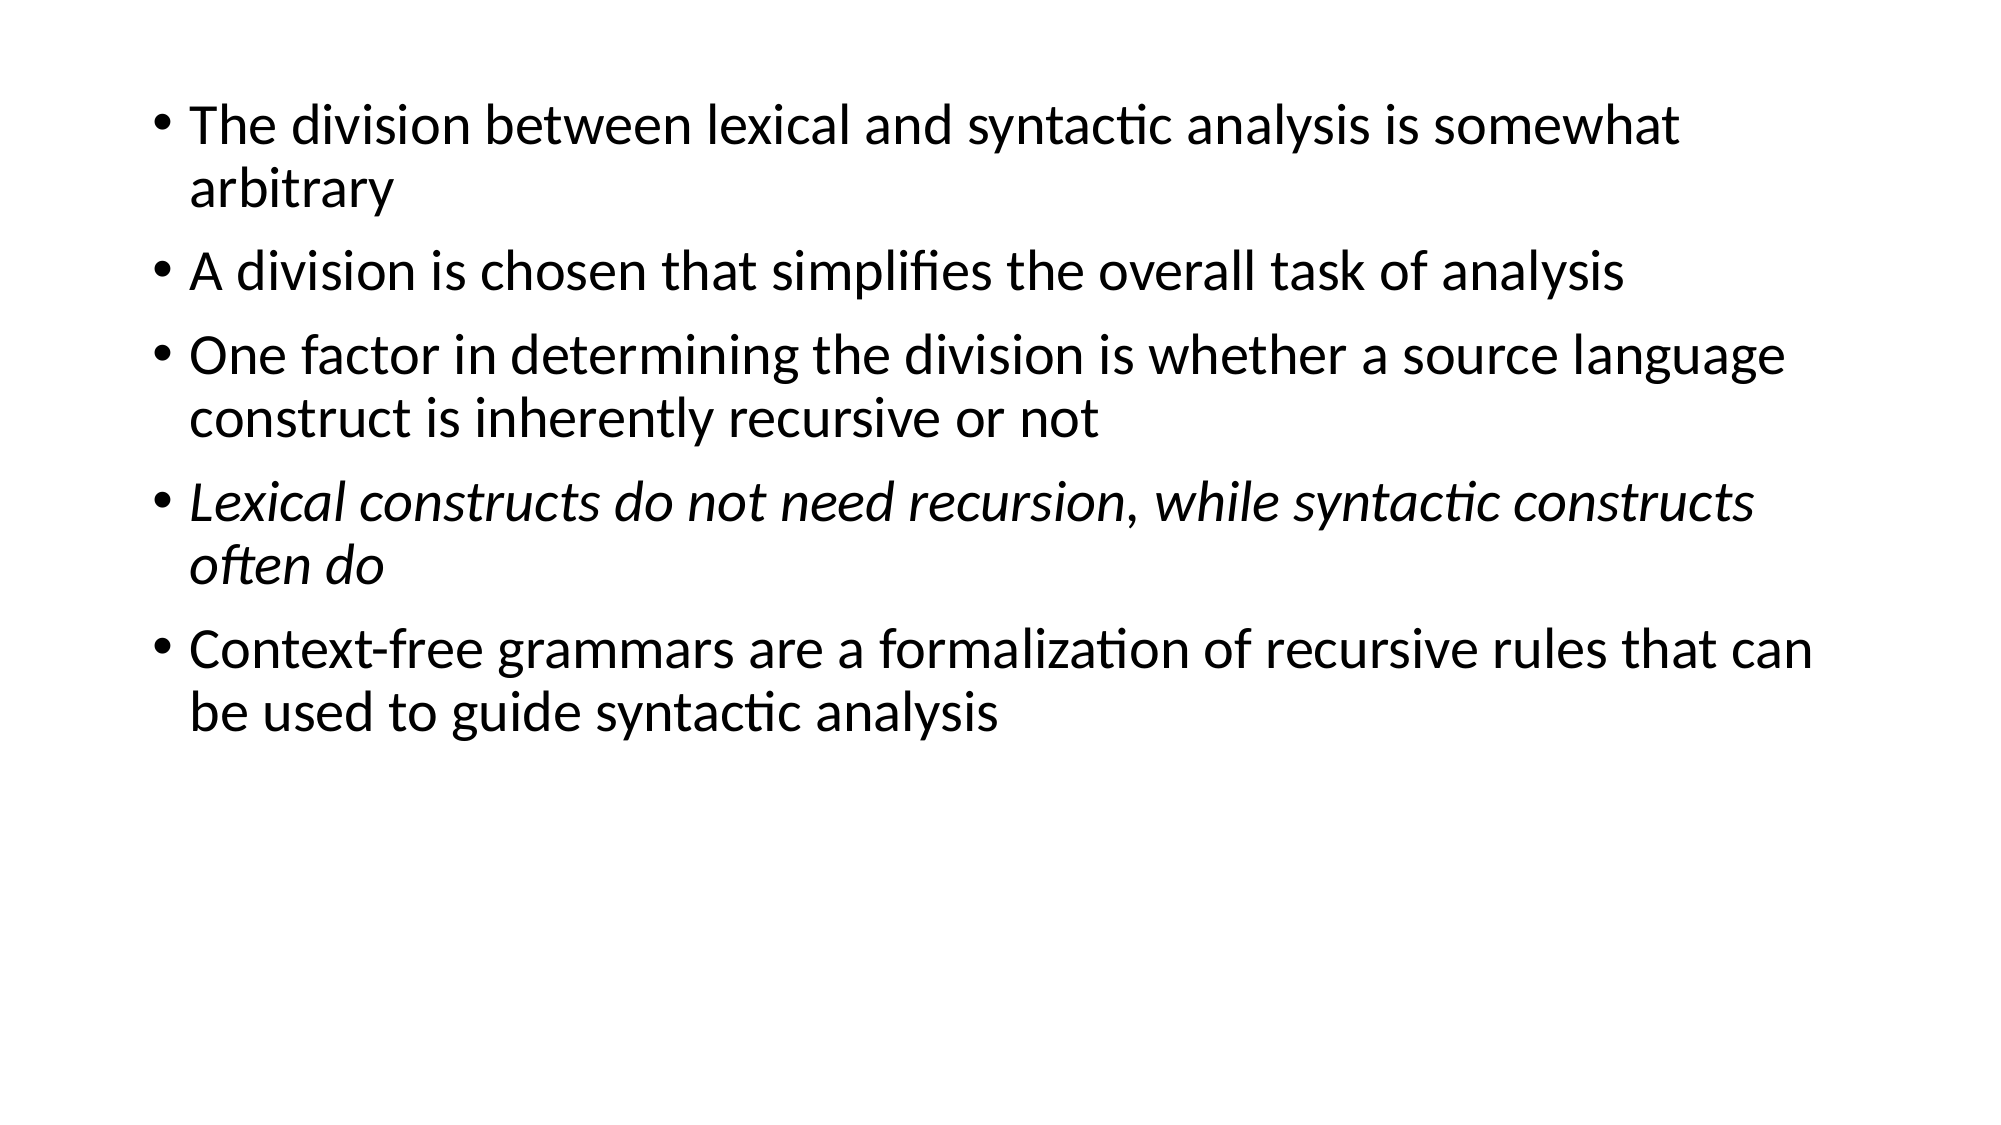

The division between lexical and syntactic analysis is somewhat arbitrary
A division is chosen that simplifies the overall task of analysis
One factor in determining the division is whether a source language construct is inherently recursive or not
Lexical constructs do not need recursion, while syntactic constructs often do
Context-free grammars are a formalization of recursive rules that can be used to guide syntactic analysis